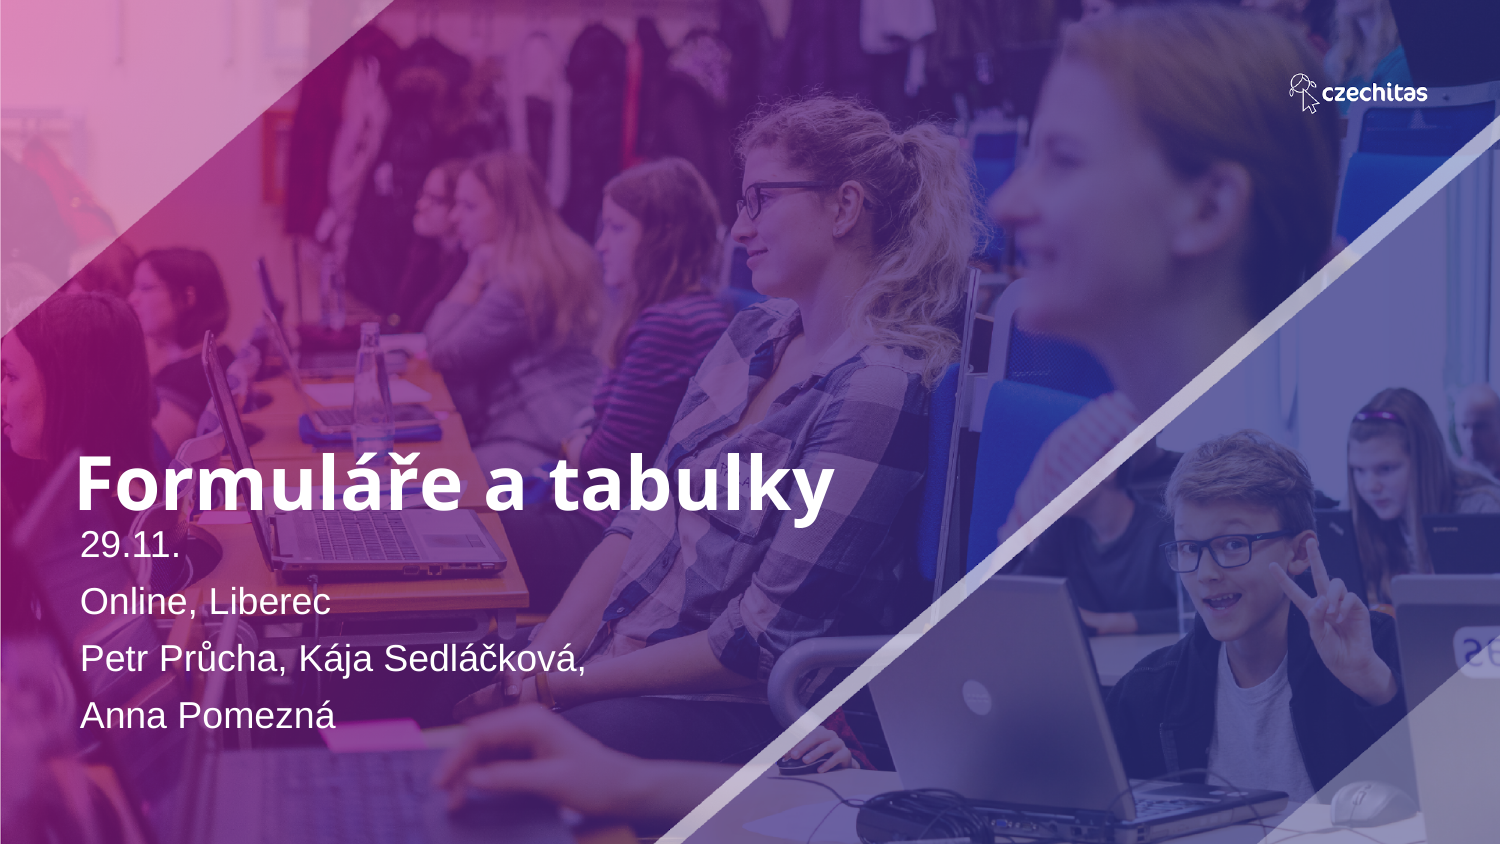

# Formuláře a tabulky
29.11.
Online, Liberec
Petr Průcha, Kája Sedláčková,
Anna Pomezná